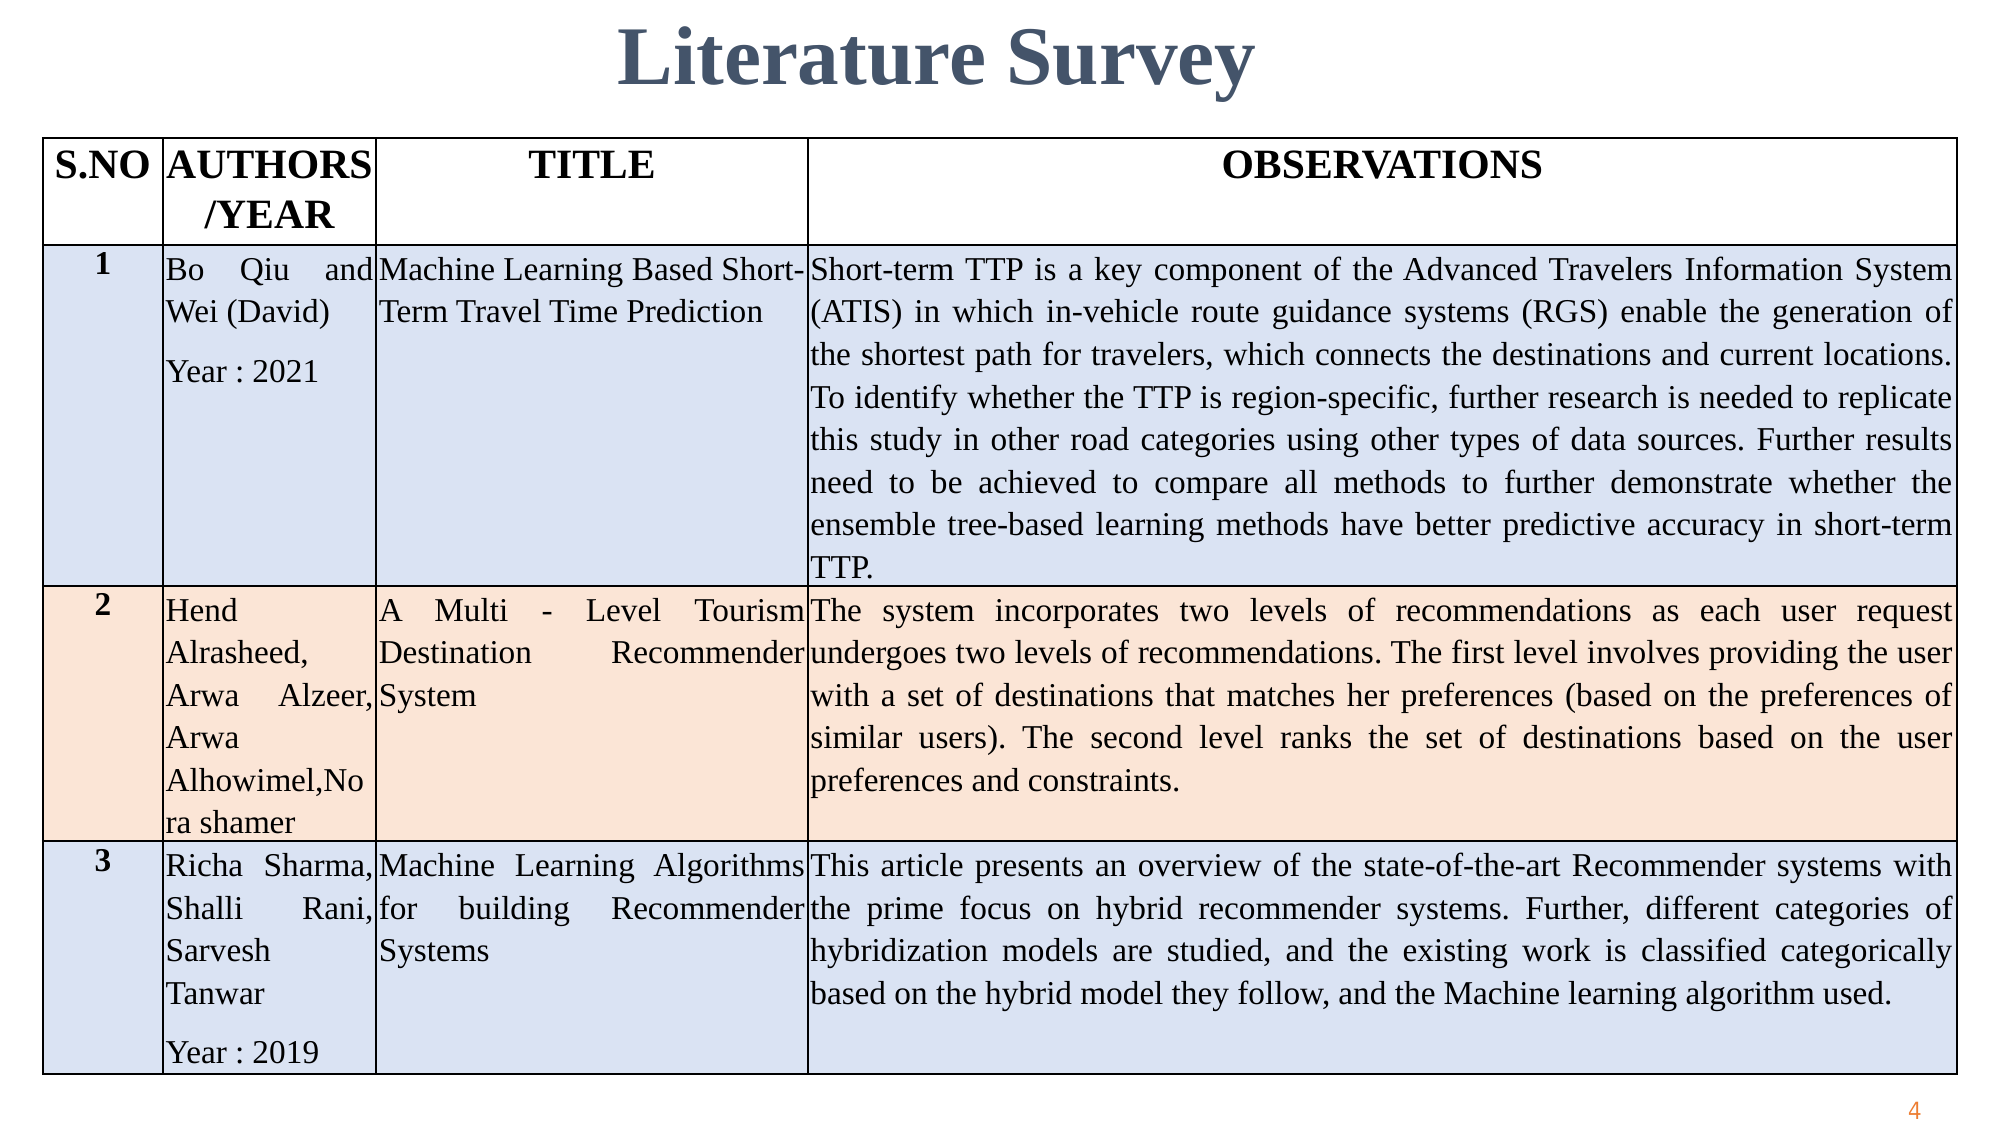

# Literature Survey
| S.NO | AUTHORS/YEAR | TITLE | OBSERVATIONS |
| --- | --- | --- | --- |
| 1 | Bo Qiu and Wei (David) Year : 2021 | Machine Learning Based Short-Term Travel Time Prediction | Short-term TTP is a key component of the Advanced Travelers Information System (ATIS) in which in-vehicle route guidance systems (RGS) enable the generation of the shortest path for travelers, which connects the destinations and current locations. To identify whether the TTP is region-specific, further research is needed to replicate this study in other road categories using other types of data sources. Further results need to be achieved to compare all methods to further demonstrate whether the ensemble tree-based learning methods have better predictive accuracy in short-term TTP. |
| 2 | Hend Alrasheed, Arwa Alzeer, Arwa Alhowimel,Nora shamer | A Multi - Level Tourism Destination Recommender System | The system incorporates two levels of recommendations as each user request undergoes two levels of recommendations. The first level involves providing the user with a set of destinations that matches her preferences (based on the preferences of similar users). The second level ranks the set of destinations based on the user preferences and constraints. |
| 3 | Richa Sharma, Shalli Rani, Sarvesh Tanwar Year : 2019 | Machine Learning Algorithms for building Recommender Systems | This article presents an overview of the state-of-the-art Recommender systems with the prime focus on hybrid recommender systems. Further, different categories of hybridization models are studied, and the existing work is classified categorically based on the hybrid model they follow, and the Machine learning algorithm used. |
4